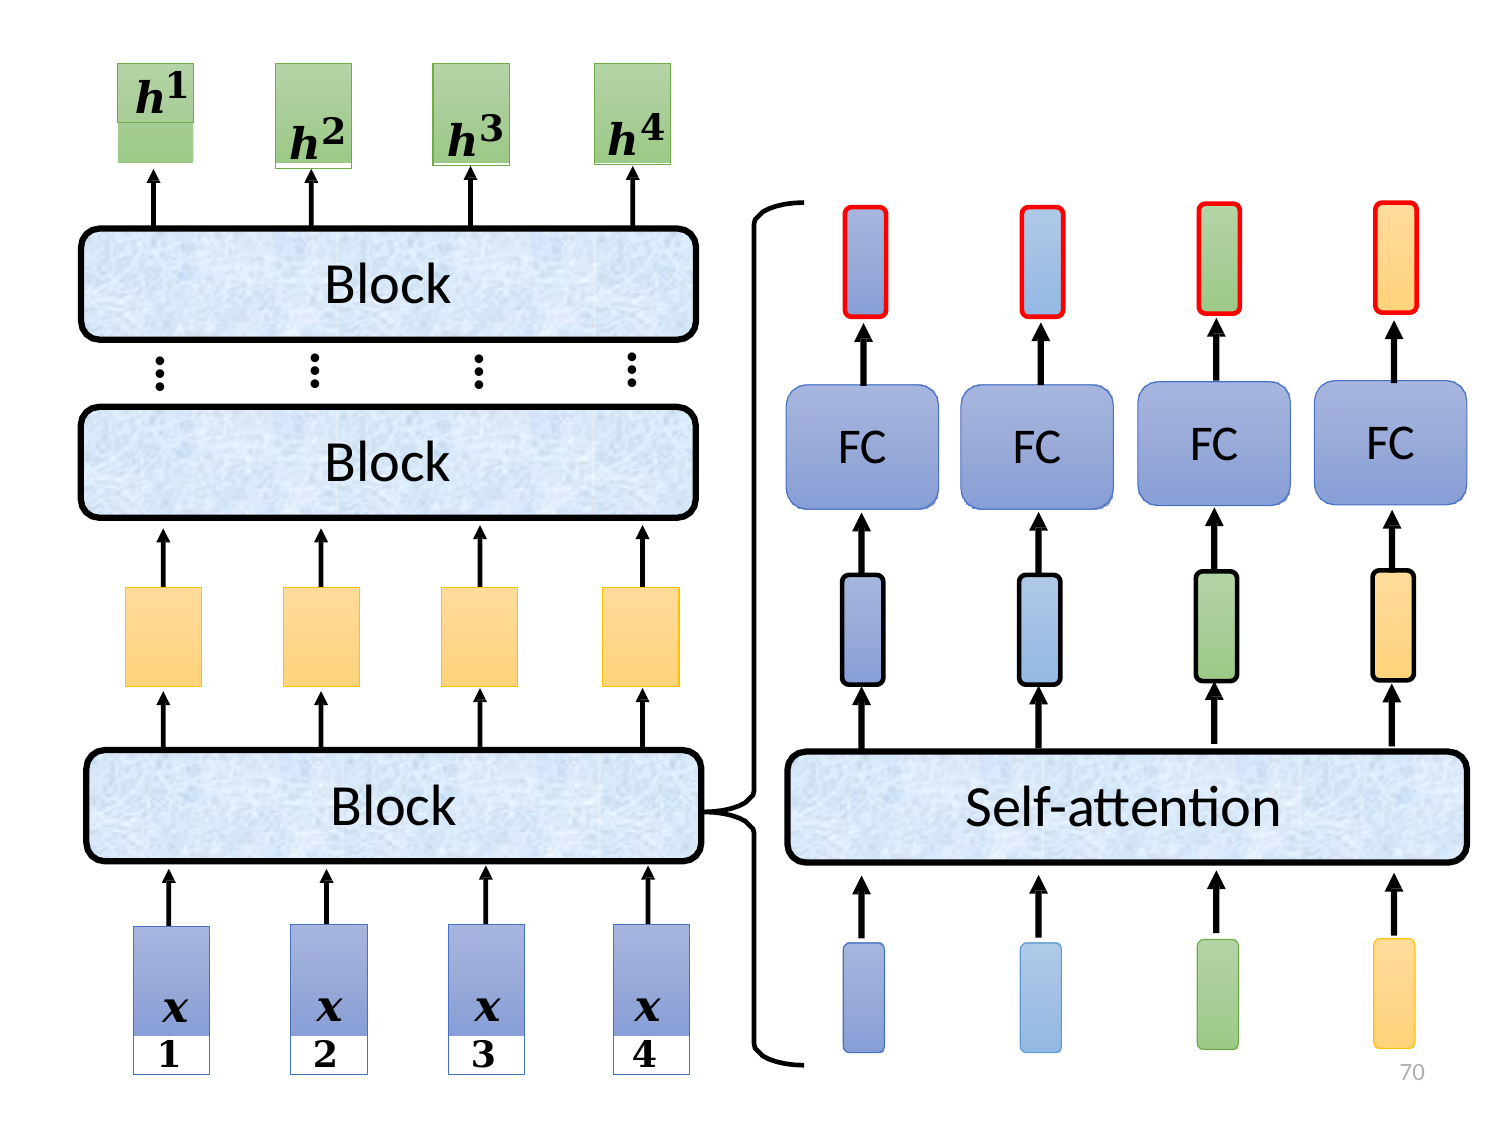

𝒉𝟏

𝒉𝟐

𝒉𝟑

𝒉𝟒

Block

…
…
…
…

FC
FC
FC
FC
Block

Block
Self-attention

𝒙𝟐

𝒙𝟑

𝒙𝟒

𝒙𝟏

70